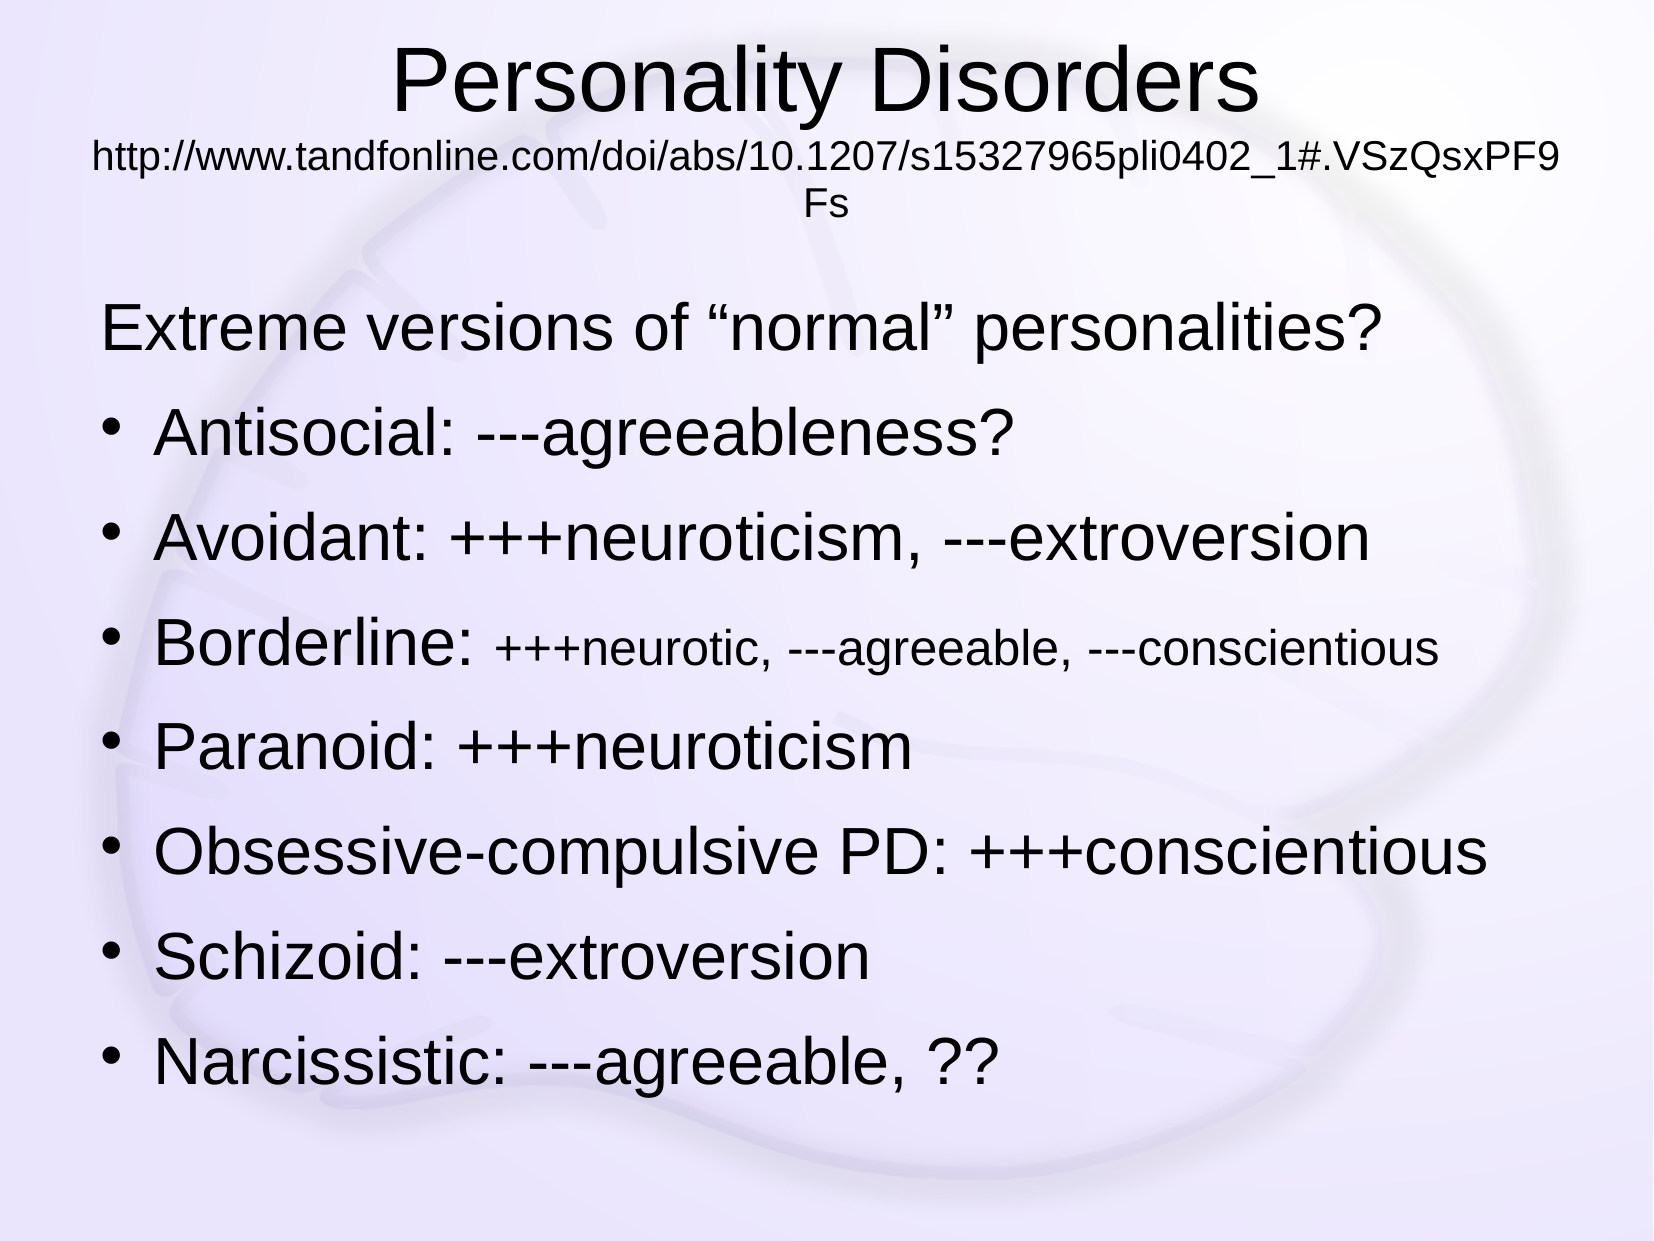

# Personality Disorders http://www.tandfonline.com/doi/abs/10.1207/s15327965pli0402_1#.VSzQsxPF9Fs
Extreme versions of “normal” personalities?
Antisocial: ---agreeableness?
Avoidant: +++neuroticism, ---extroversion
Borderline: +++neurotic, ---agreeable, ---conscientious
Paranoid: +++neuroticism
Obsessive-compulsive PD: +++conscientious
Schizoid: ---extroversion
Narcissistic: ---agreeable, ??